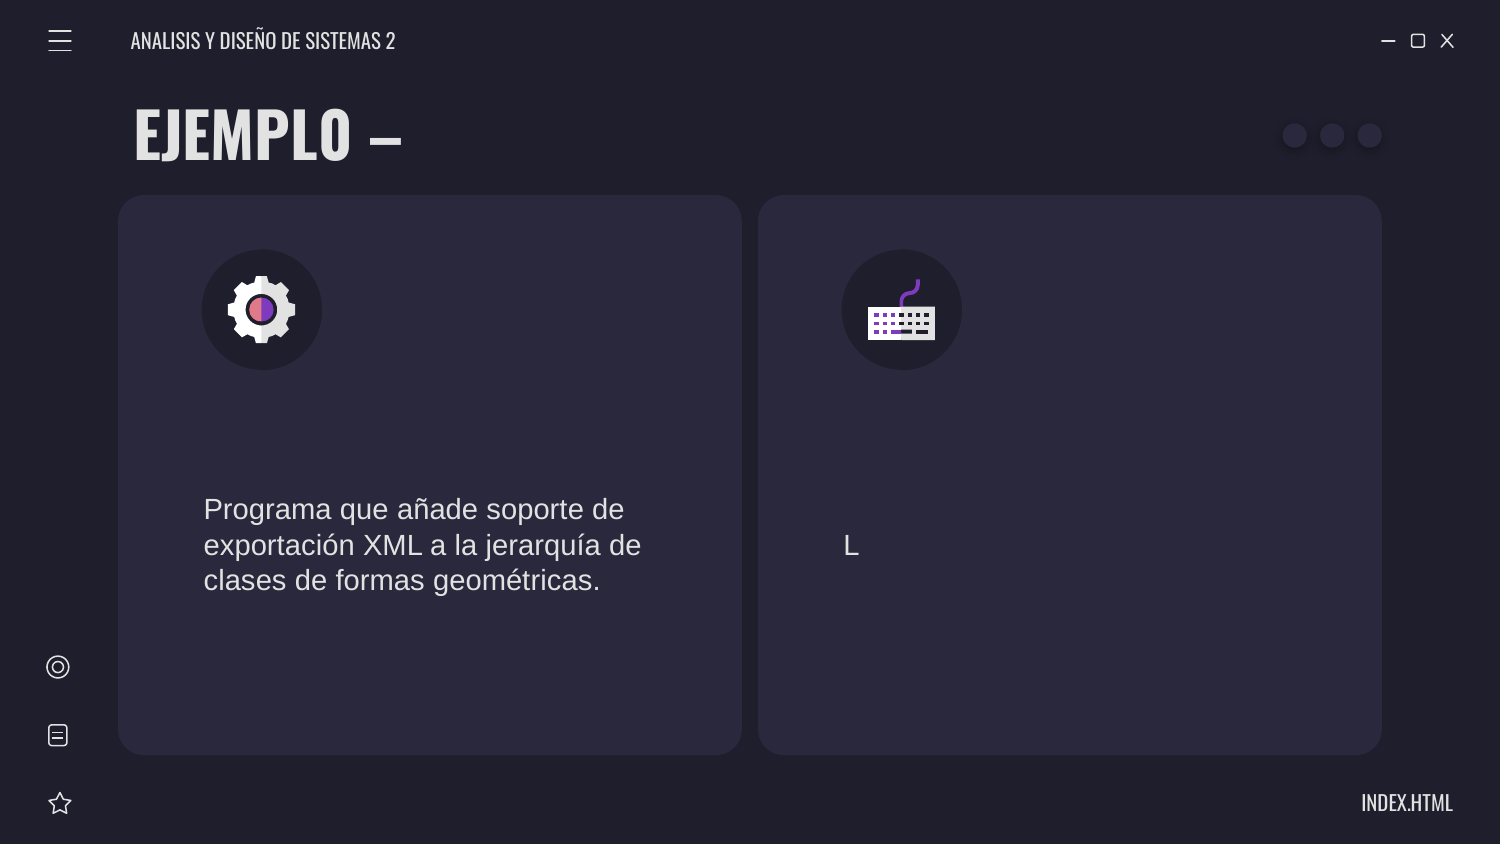

ANALISIS Y DISEÑO DE SISTEMAS 2

# EJEMPL0 –

Programa que añade soporte de exportación XML a la jerarquía de clases de formas geométricas.
L

INDEX.HTML